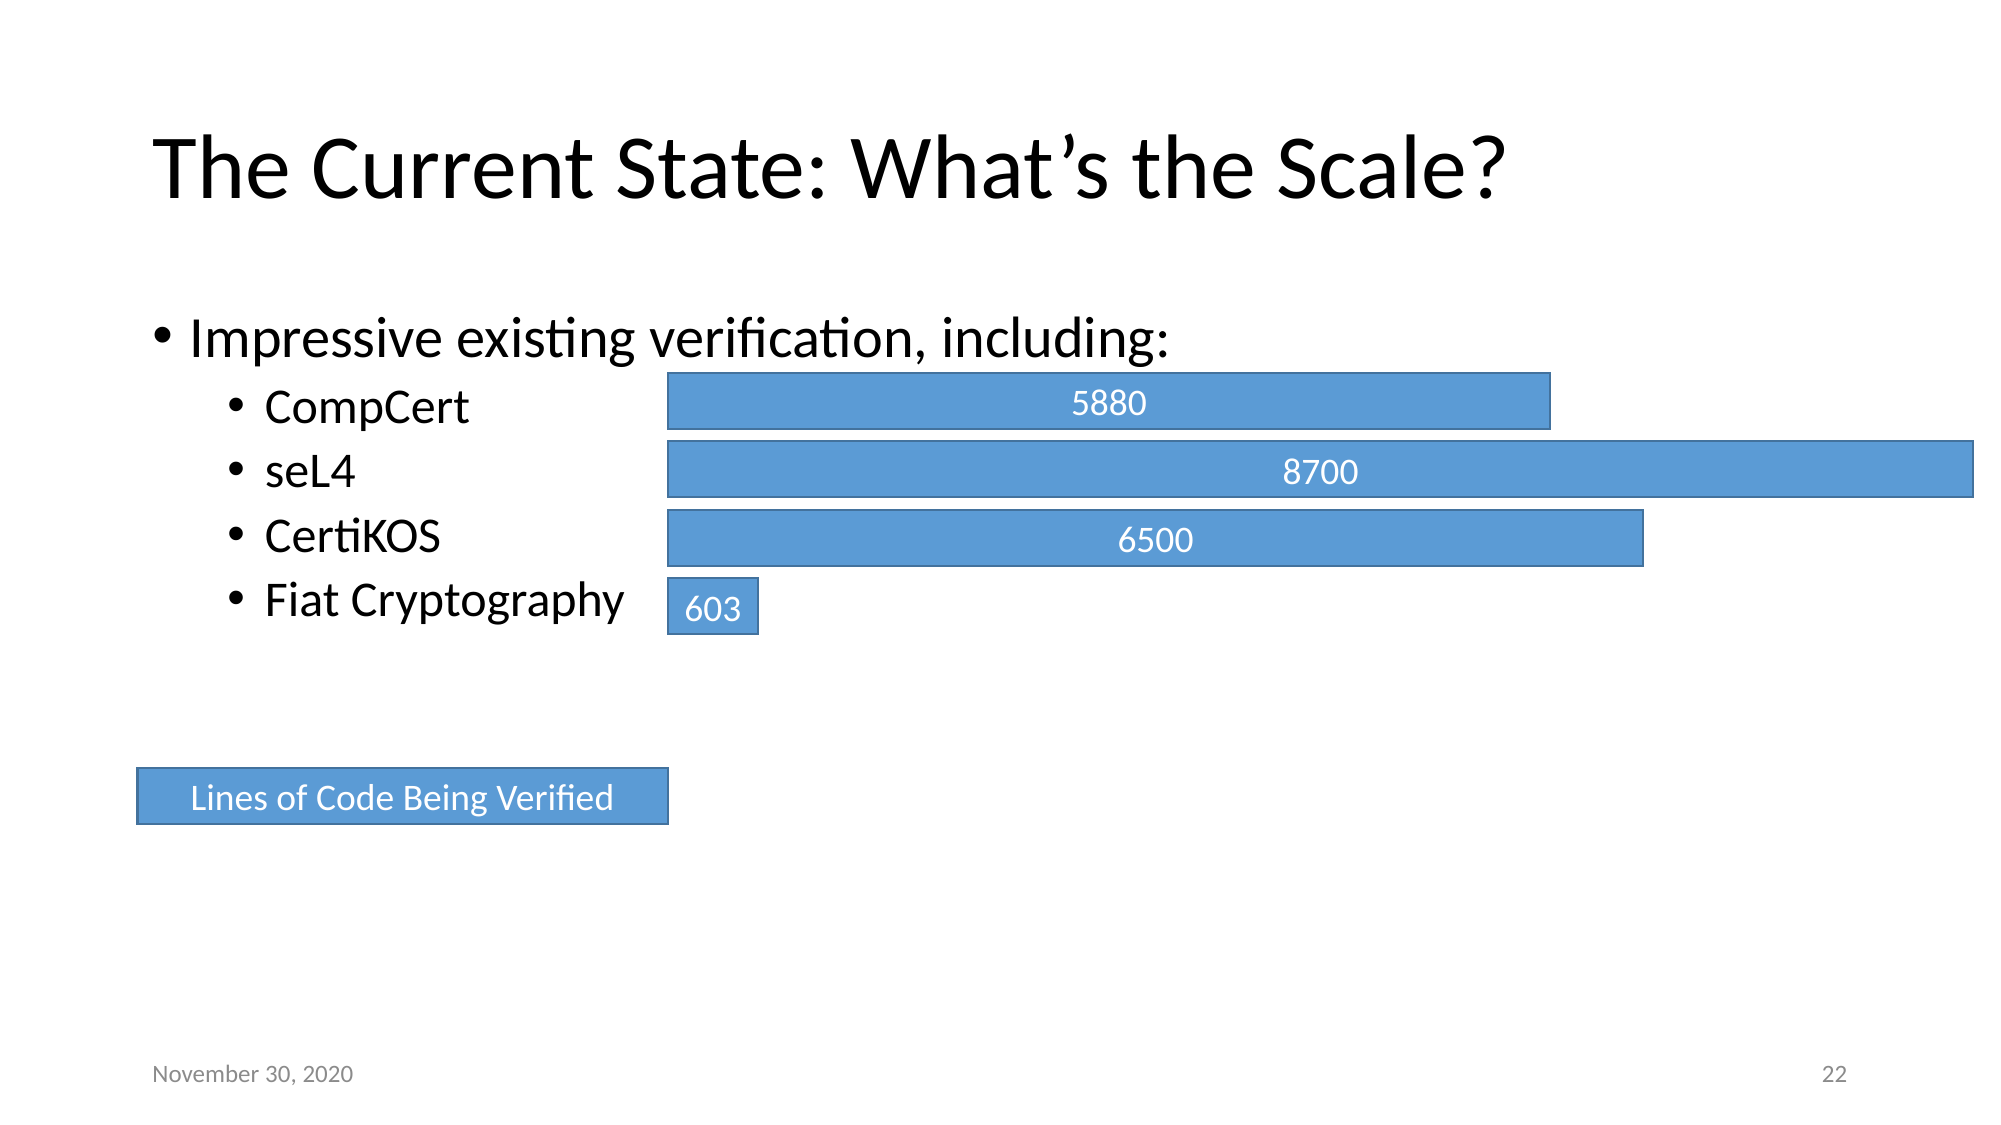

# The Current State: What’s the Scale?
Impressive existing verification, including:
CompCert
seL4
CertiKOS
Fiat Cryptography

5880
8700
6500
603
Lines of Code Being Verified
November 30, 2020
22